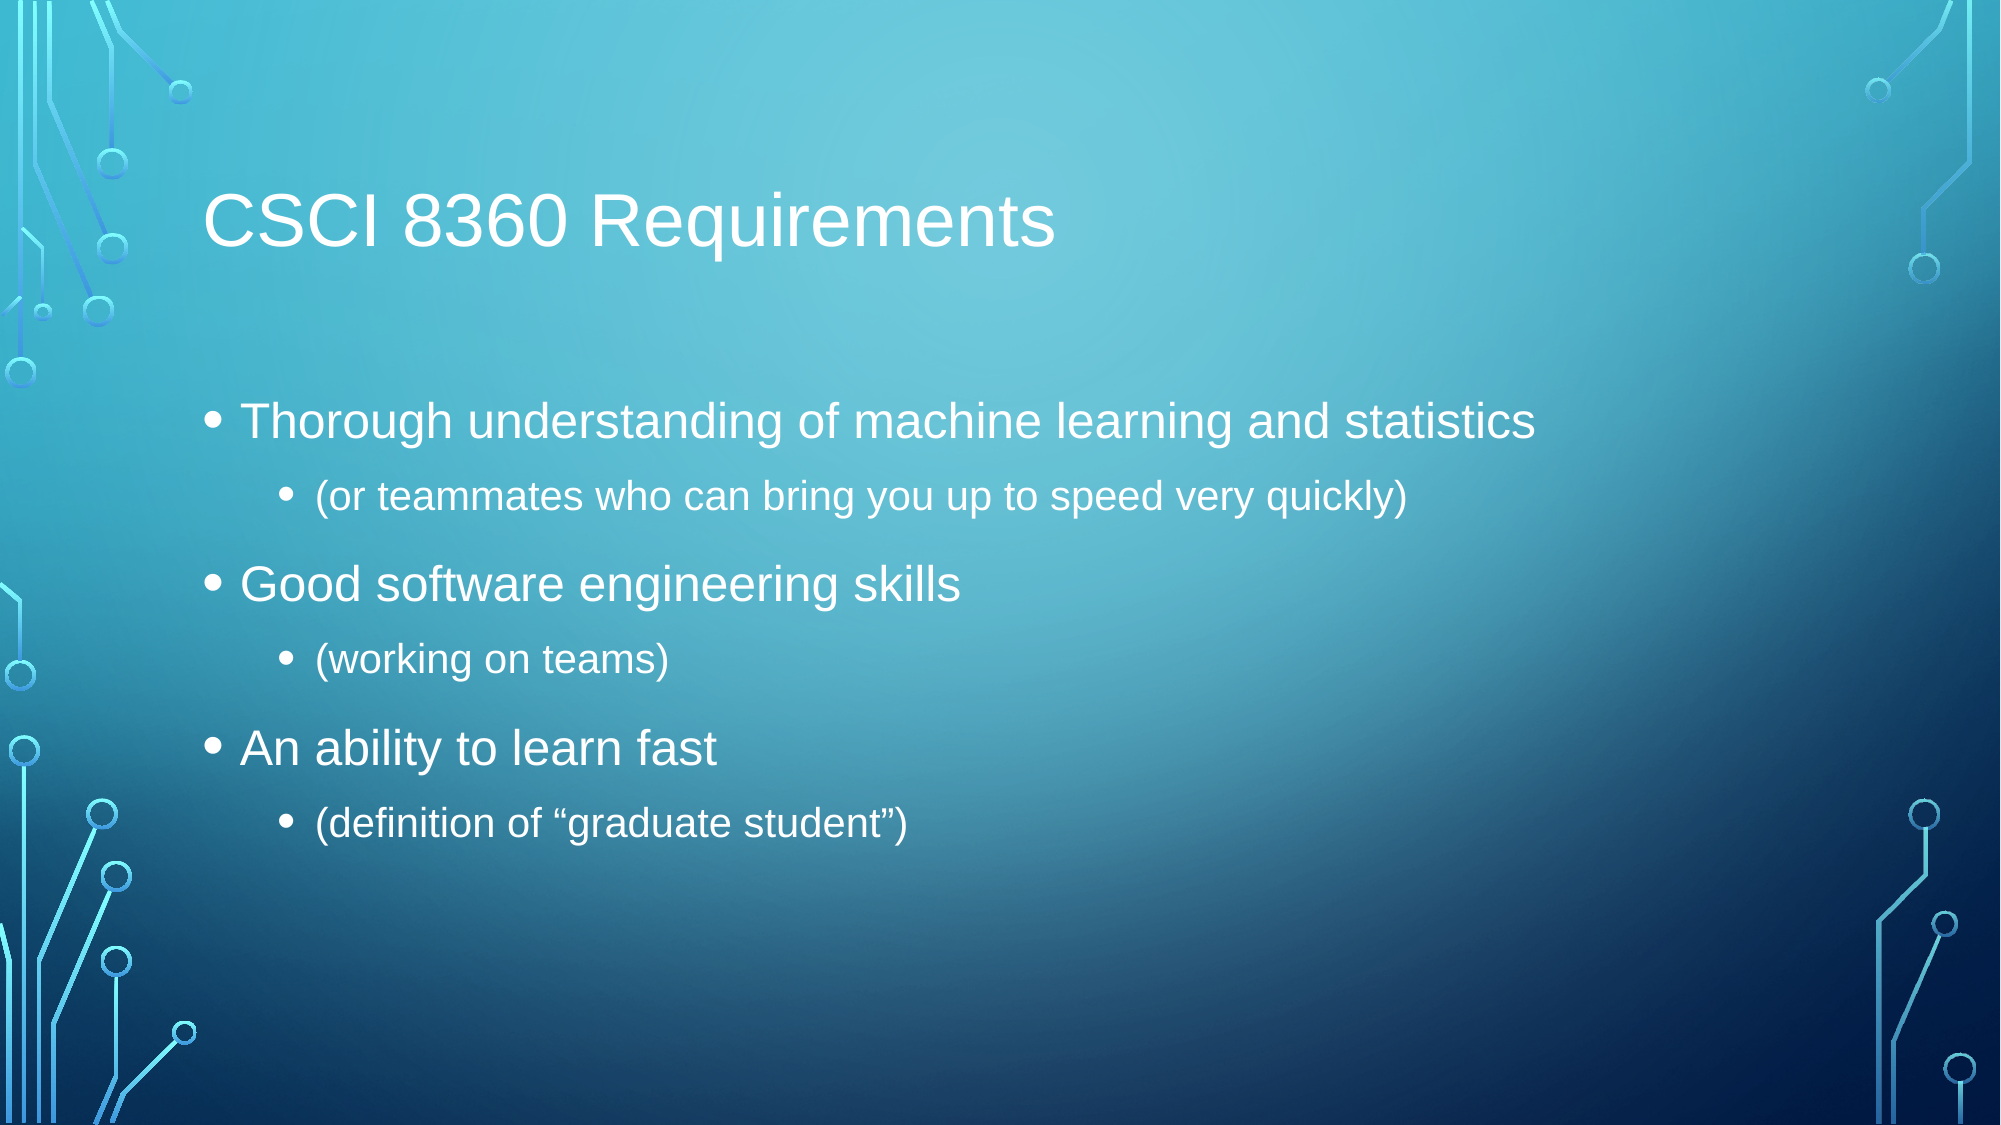

# CSCI 8360 Requirements
Thorough understanding of machine learning and statistics
(or teammates who can bring you up to speed very quickly)
Good software engineering skills
(working on teams)
An ability to learn fast
(definition of “graduate student”)